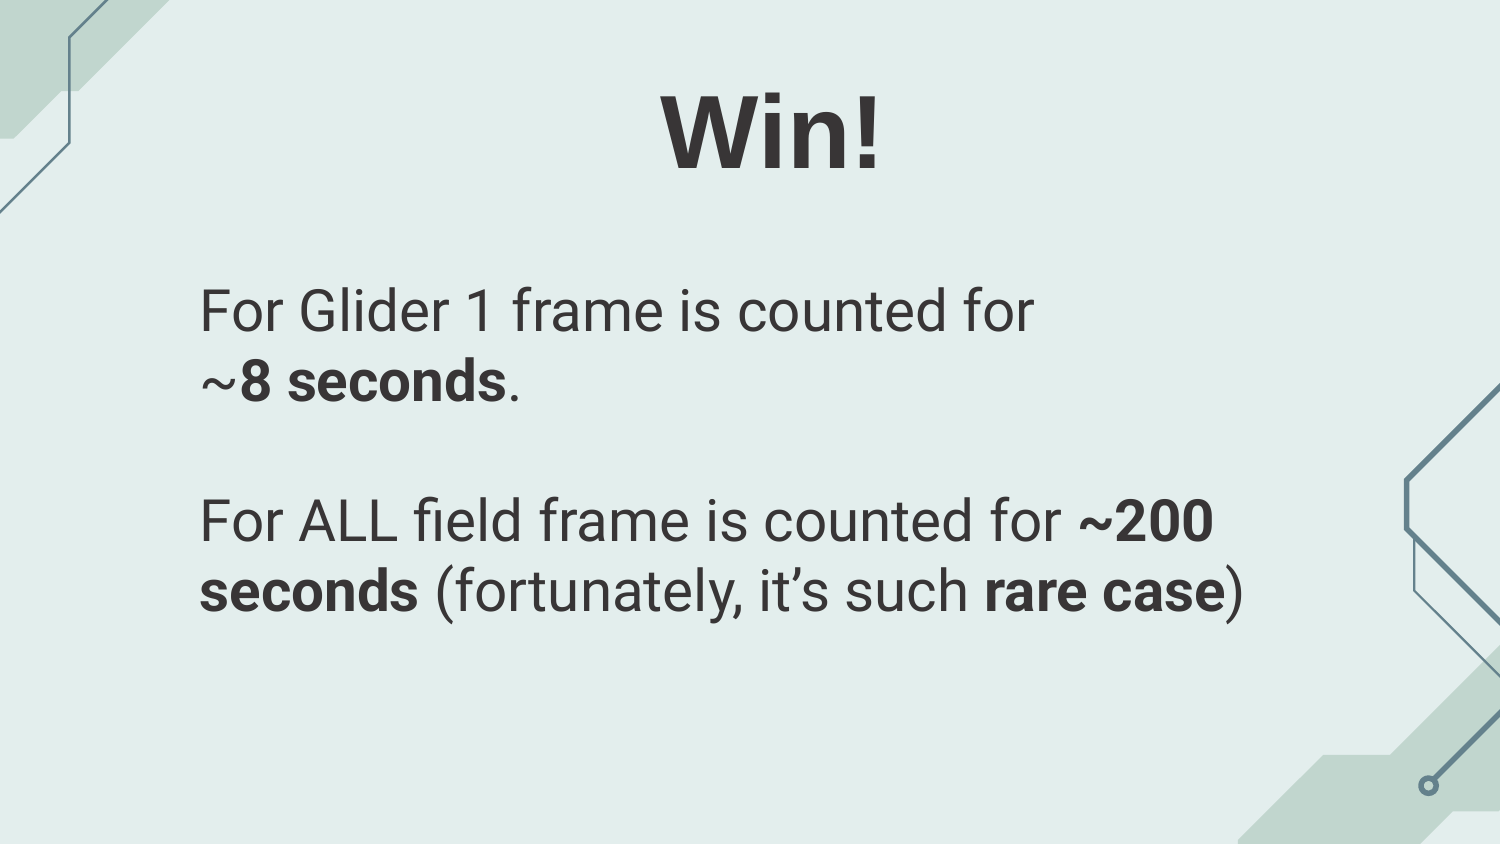

# Win!
For Glider 1 frame is counted for
~8 seconds.

For ALL field frame is counted for ~200 seconds (fortunately, it’s such rare case)